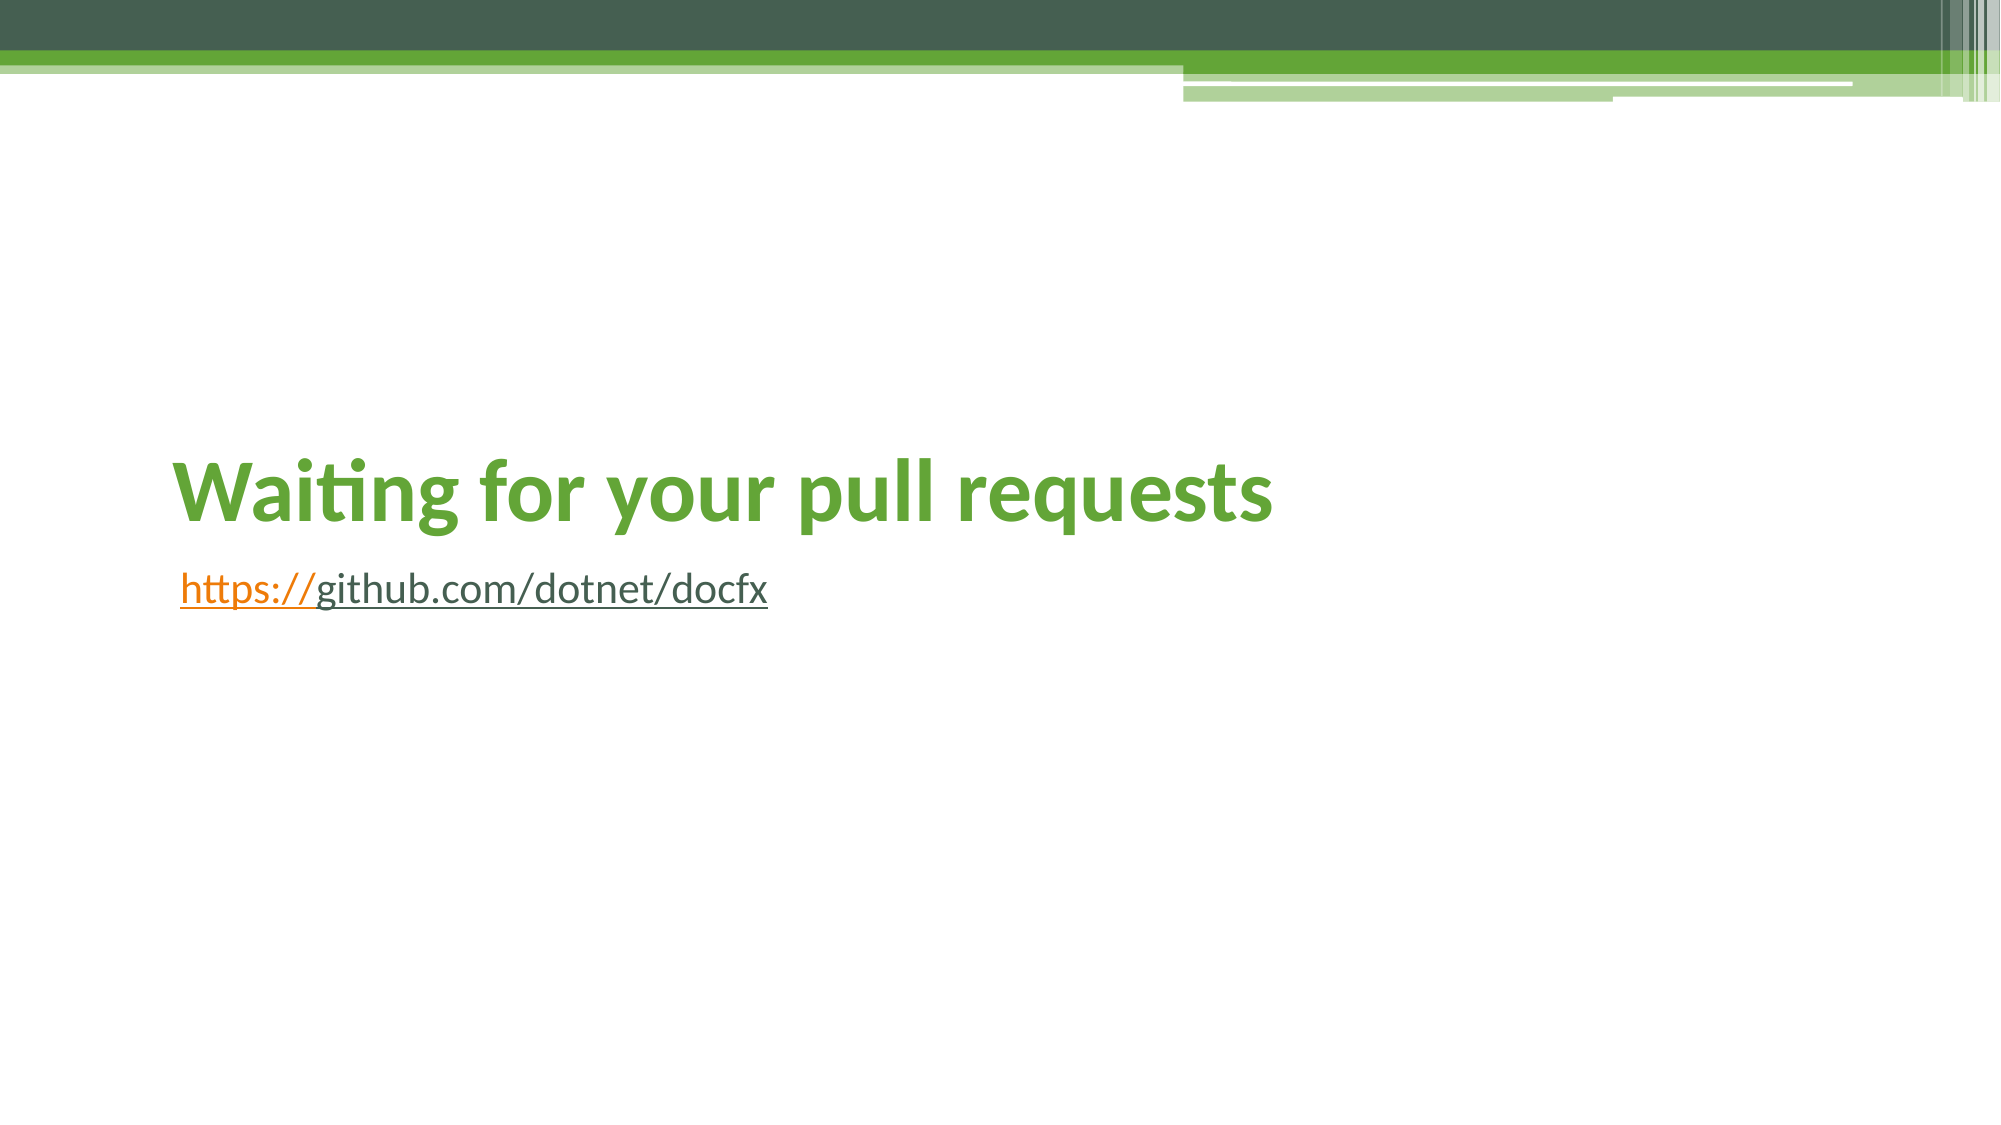

# Waiting for your pull requests
https://github.com/dotnet/docfx